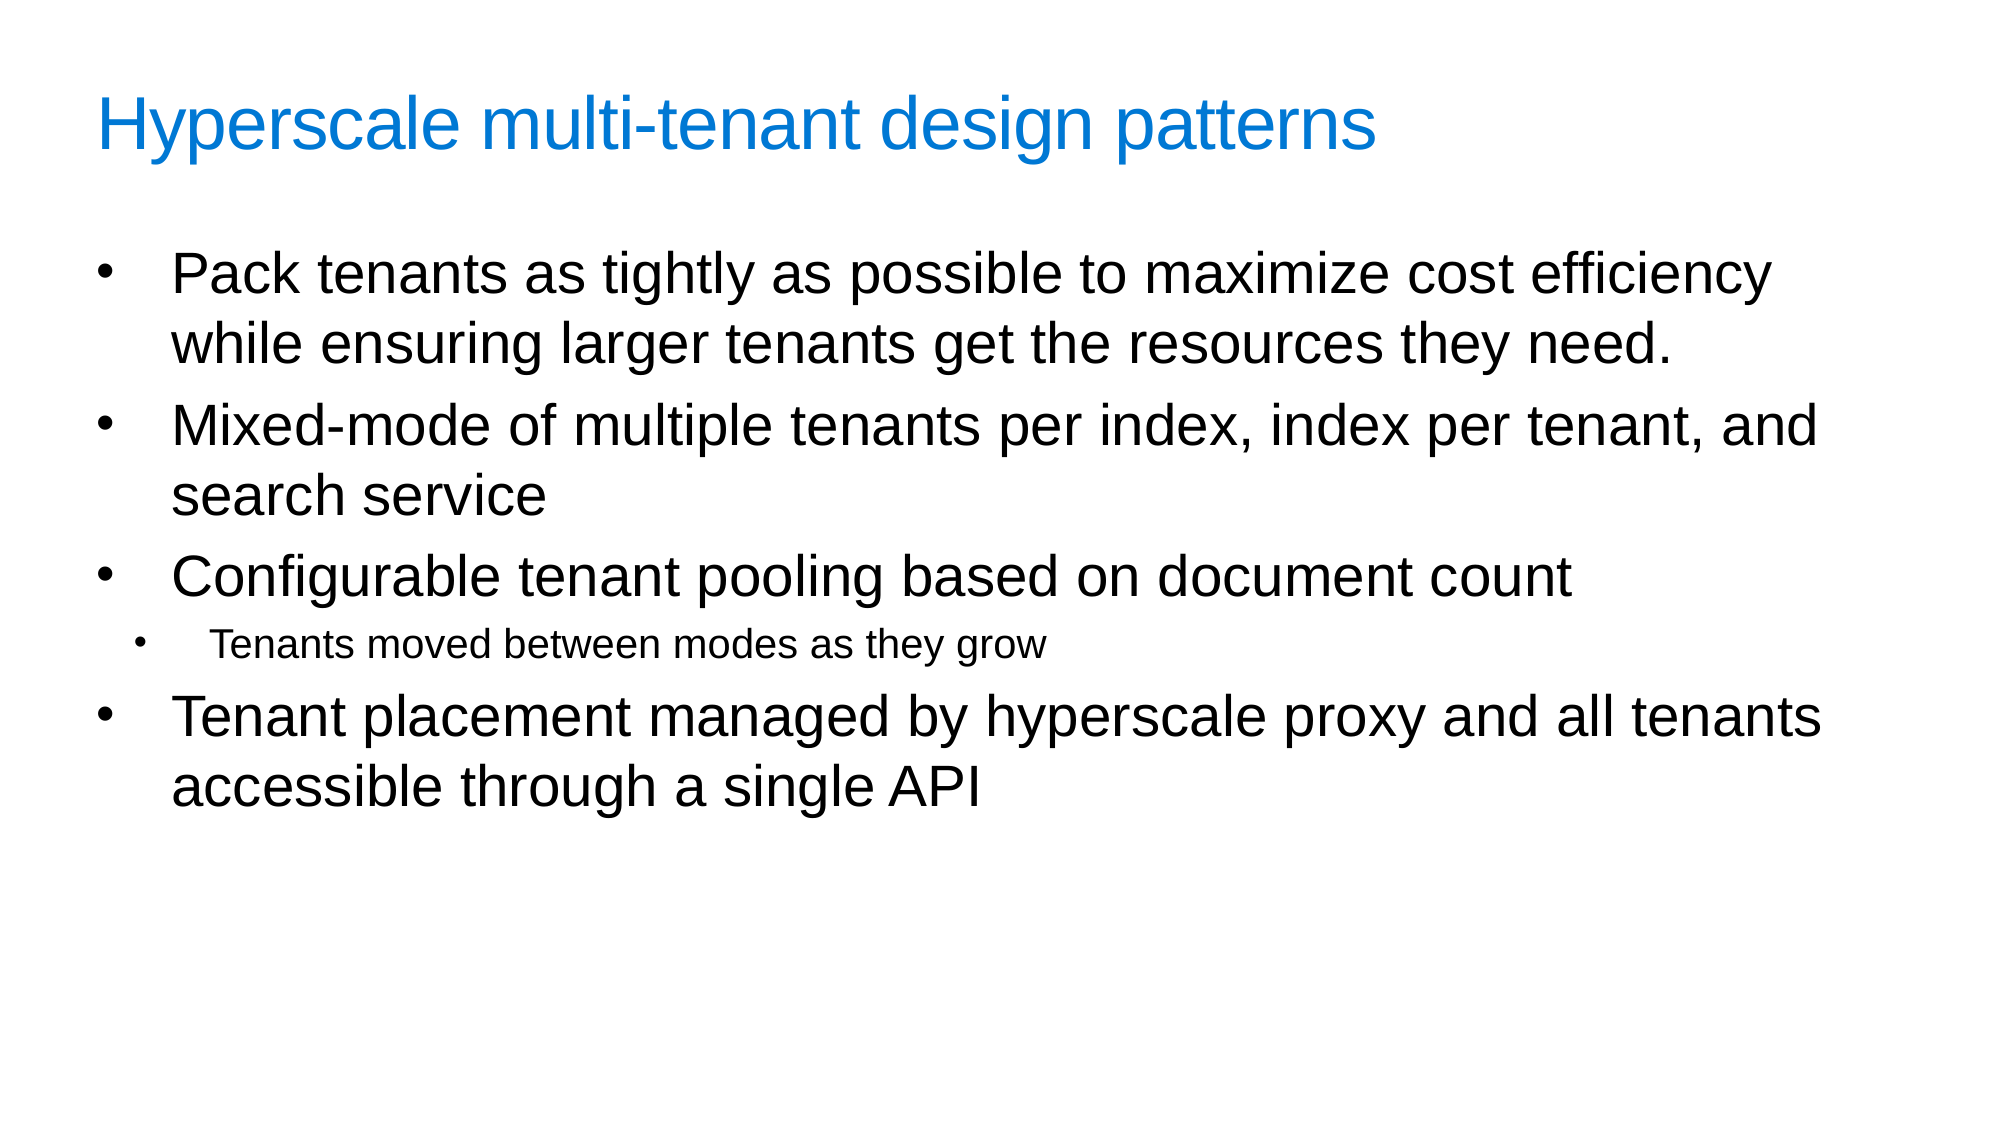

# Hyperscale multi-tenant design patterns
Pack tenants as tightly as possible to maximize cost efficiency while ensuring larger tenants get the resources they need.
Mixed-mode of multiple tenants per index, index per tenant, and search service
Configurable tenant pooling based on document count
Tenants moved between modes as they grow
Tenant placement managed by hyperscale proxy and all tenants accessible through a single API